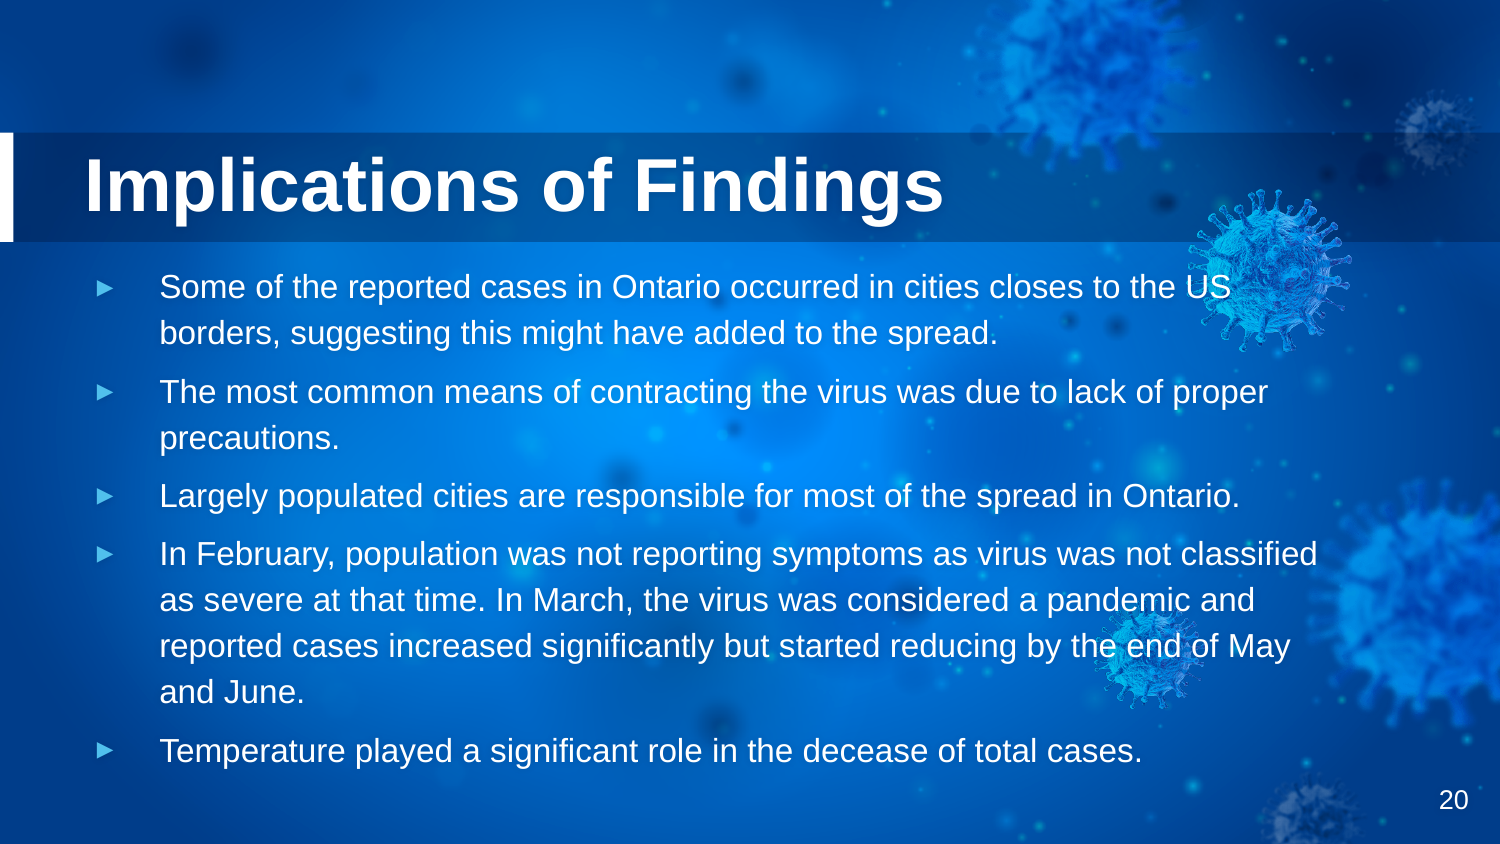

# Implications of Findings
Some of the reported cases in Ontario occurred in cities closes to the US borders, suggesting this might have added to the spread.
The most common means of contracting the virus was due to lack of proper precautions.
Largely populated cities are responsible for most of the spread in Ontario.
In February, population was not reporting symptoms as virus was not classified as severe at that time. In March, the virus was considered a pandemic and reported cases increased significantly but started reducing by the end of May and June.
Temperature played a significant role in the decease of total cases.

20